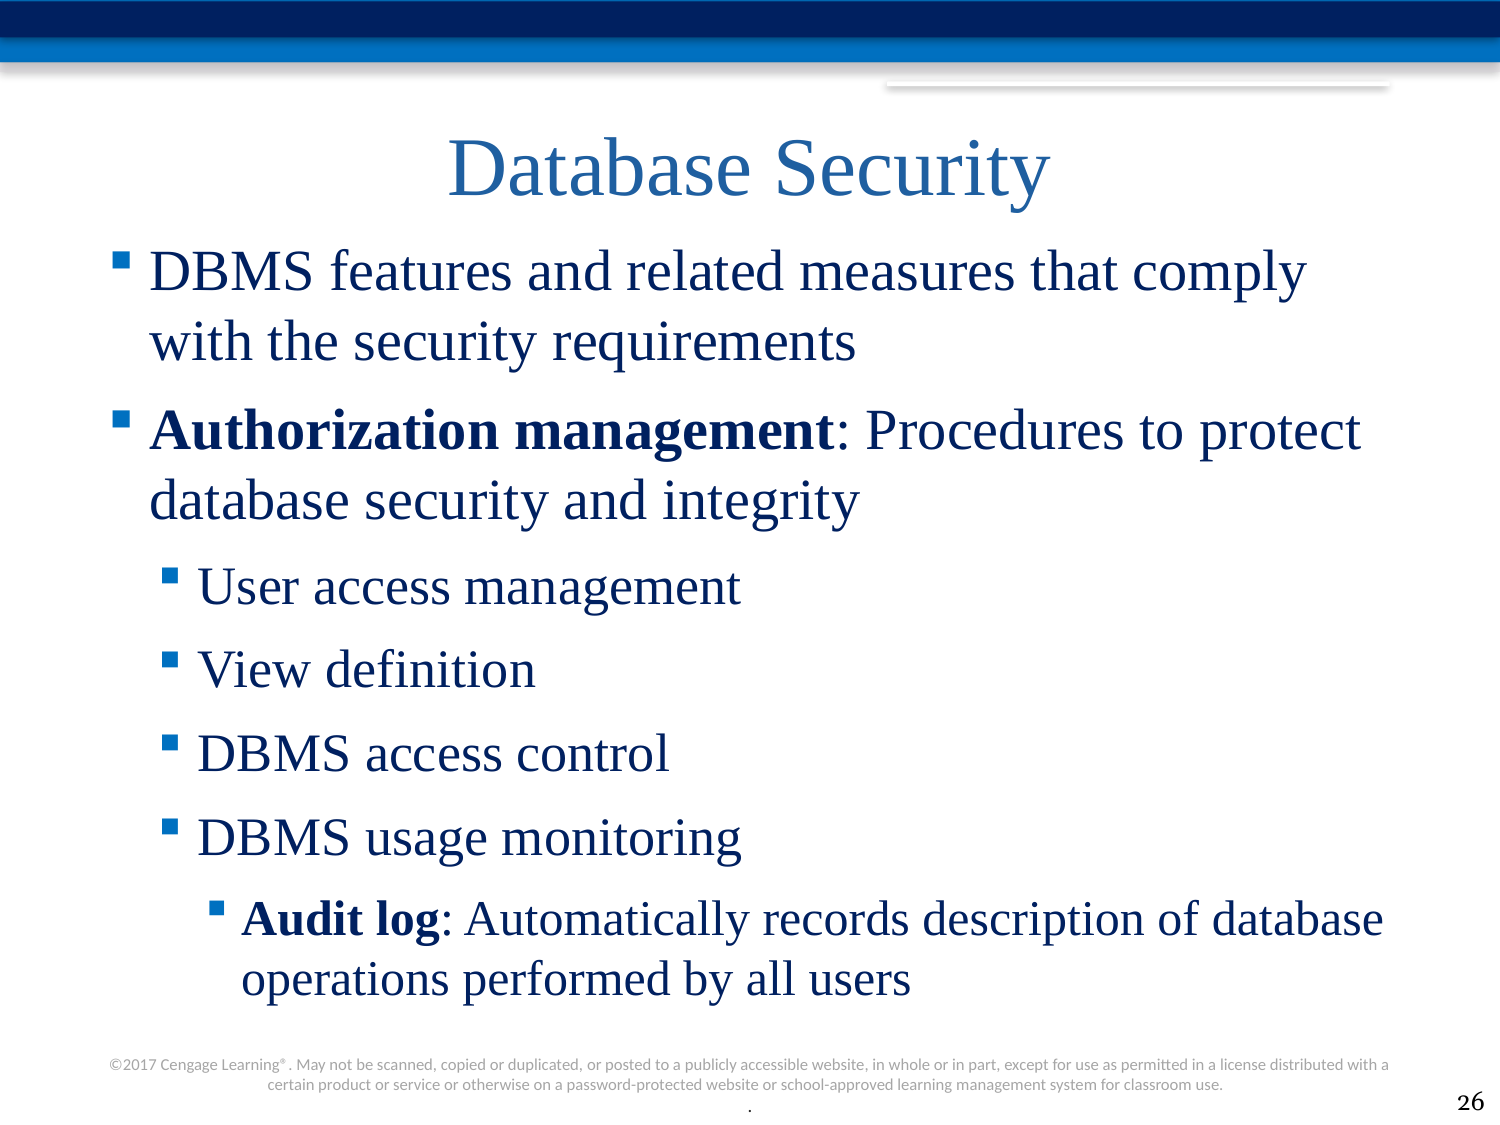

# Database Security
DBMS features and related measures that comply with the security requirements
Authorization management: Procedures to protect database security and integrity
User access management
View definition
DBMS access control
DBMS usage monitoring
Audit log: Automatically records description of database operations performed by all users
26